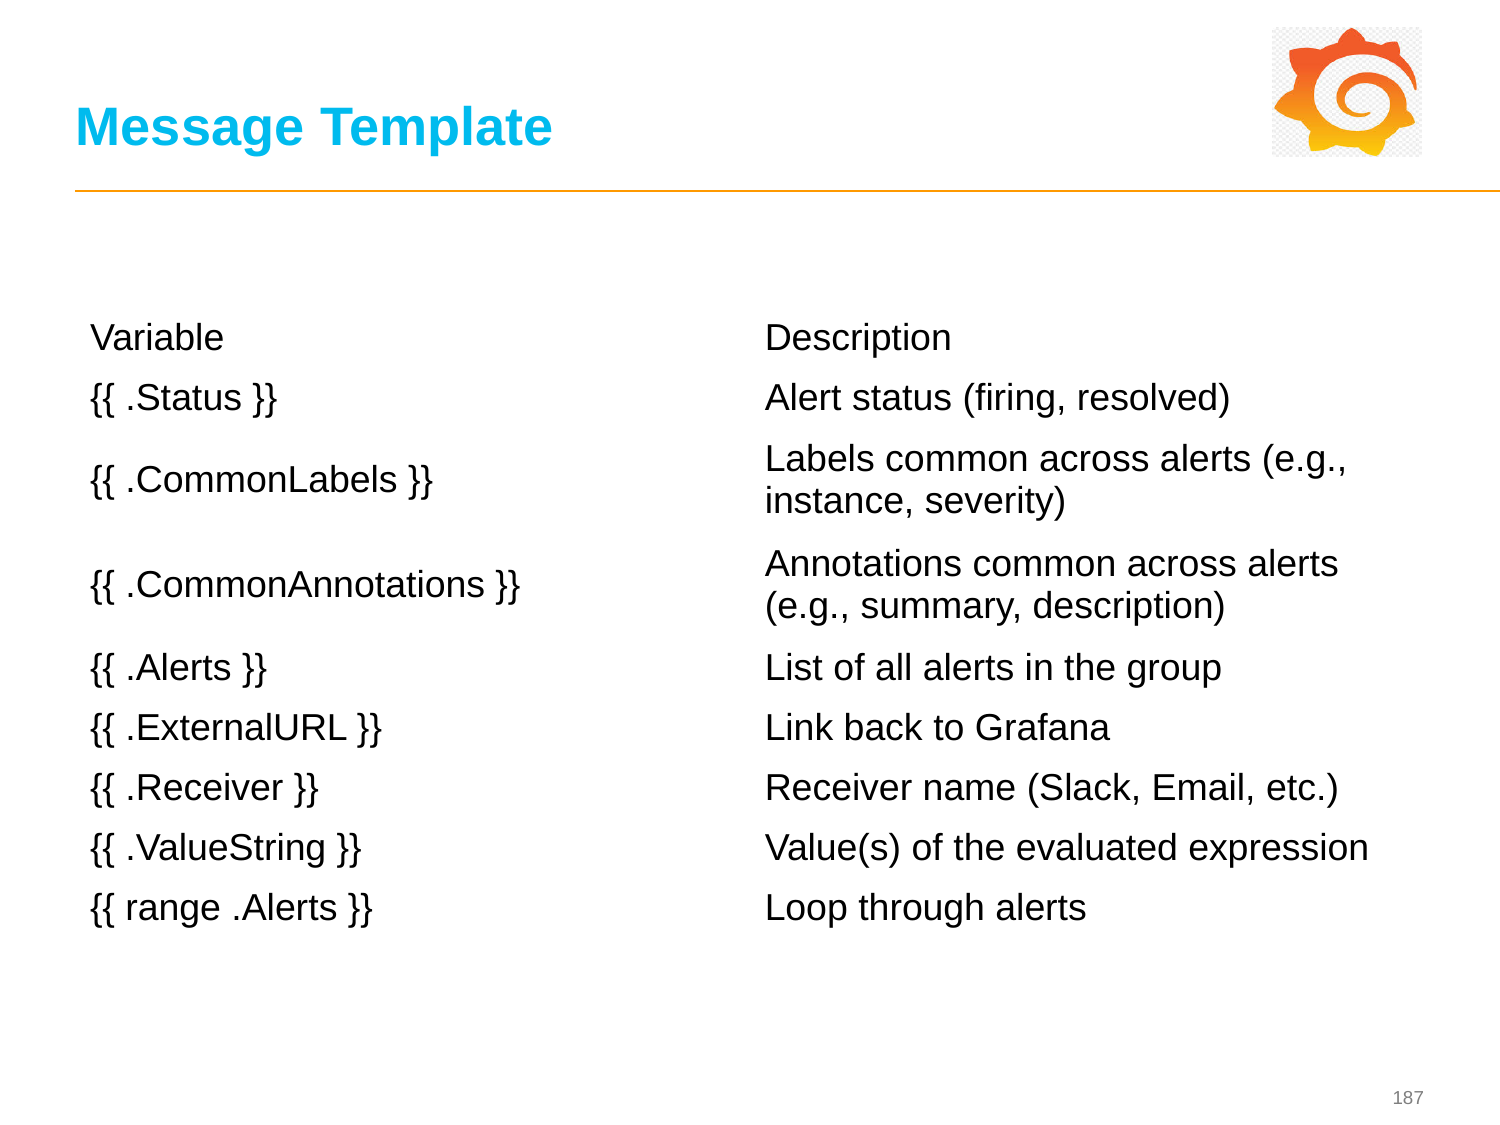

# Message Template
| Variable | Description |
| --- | --- |
| {{ .Status }} | Alert status (firing, resolved) |
| {{ .CommonLabels }} | Labels common across alerts (e.g., instance, severity) |
| {{ .CommonAnnotations }} | Annotations common across alerts (e.g., summary, description) |
| {{ .Alerts }} | List of all alerts in the group |
| {{ .ExternalURL }} | Link back to Grafana |
| {{ .Receiver }} | Receiver name (Slack, Email, etc.) |
| {{ .ValueString }} | Value(s) of the evaluated expression |
| {{ range .Alerts }} | Loop through alerts |